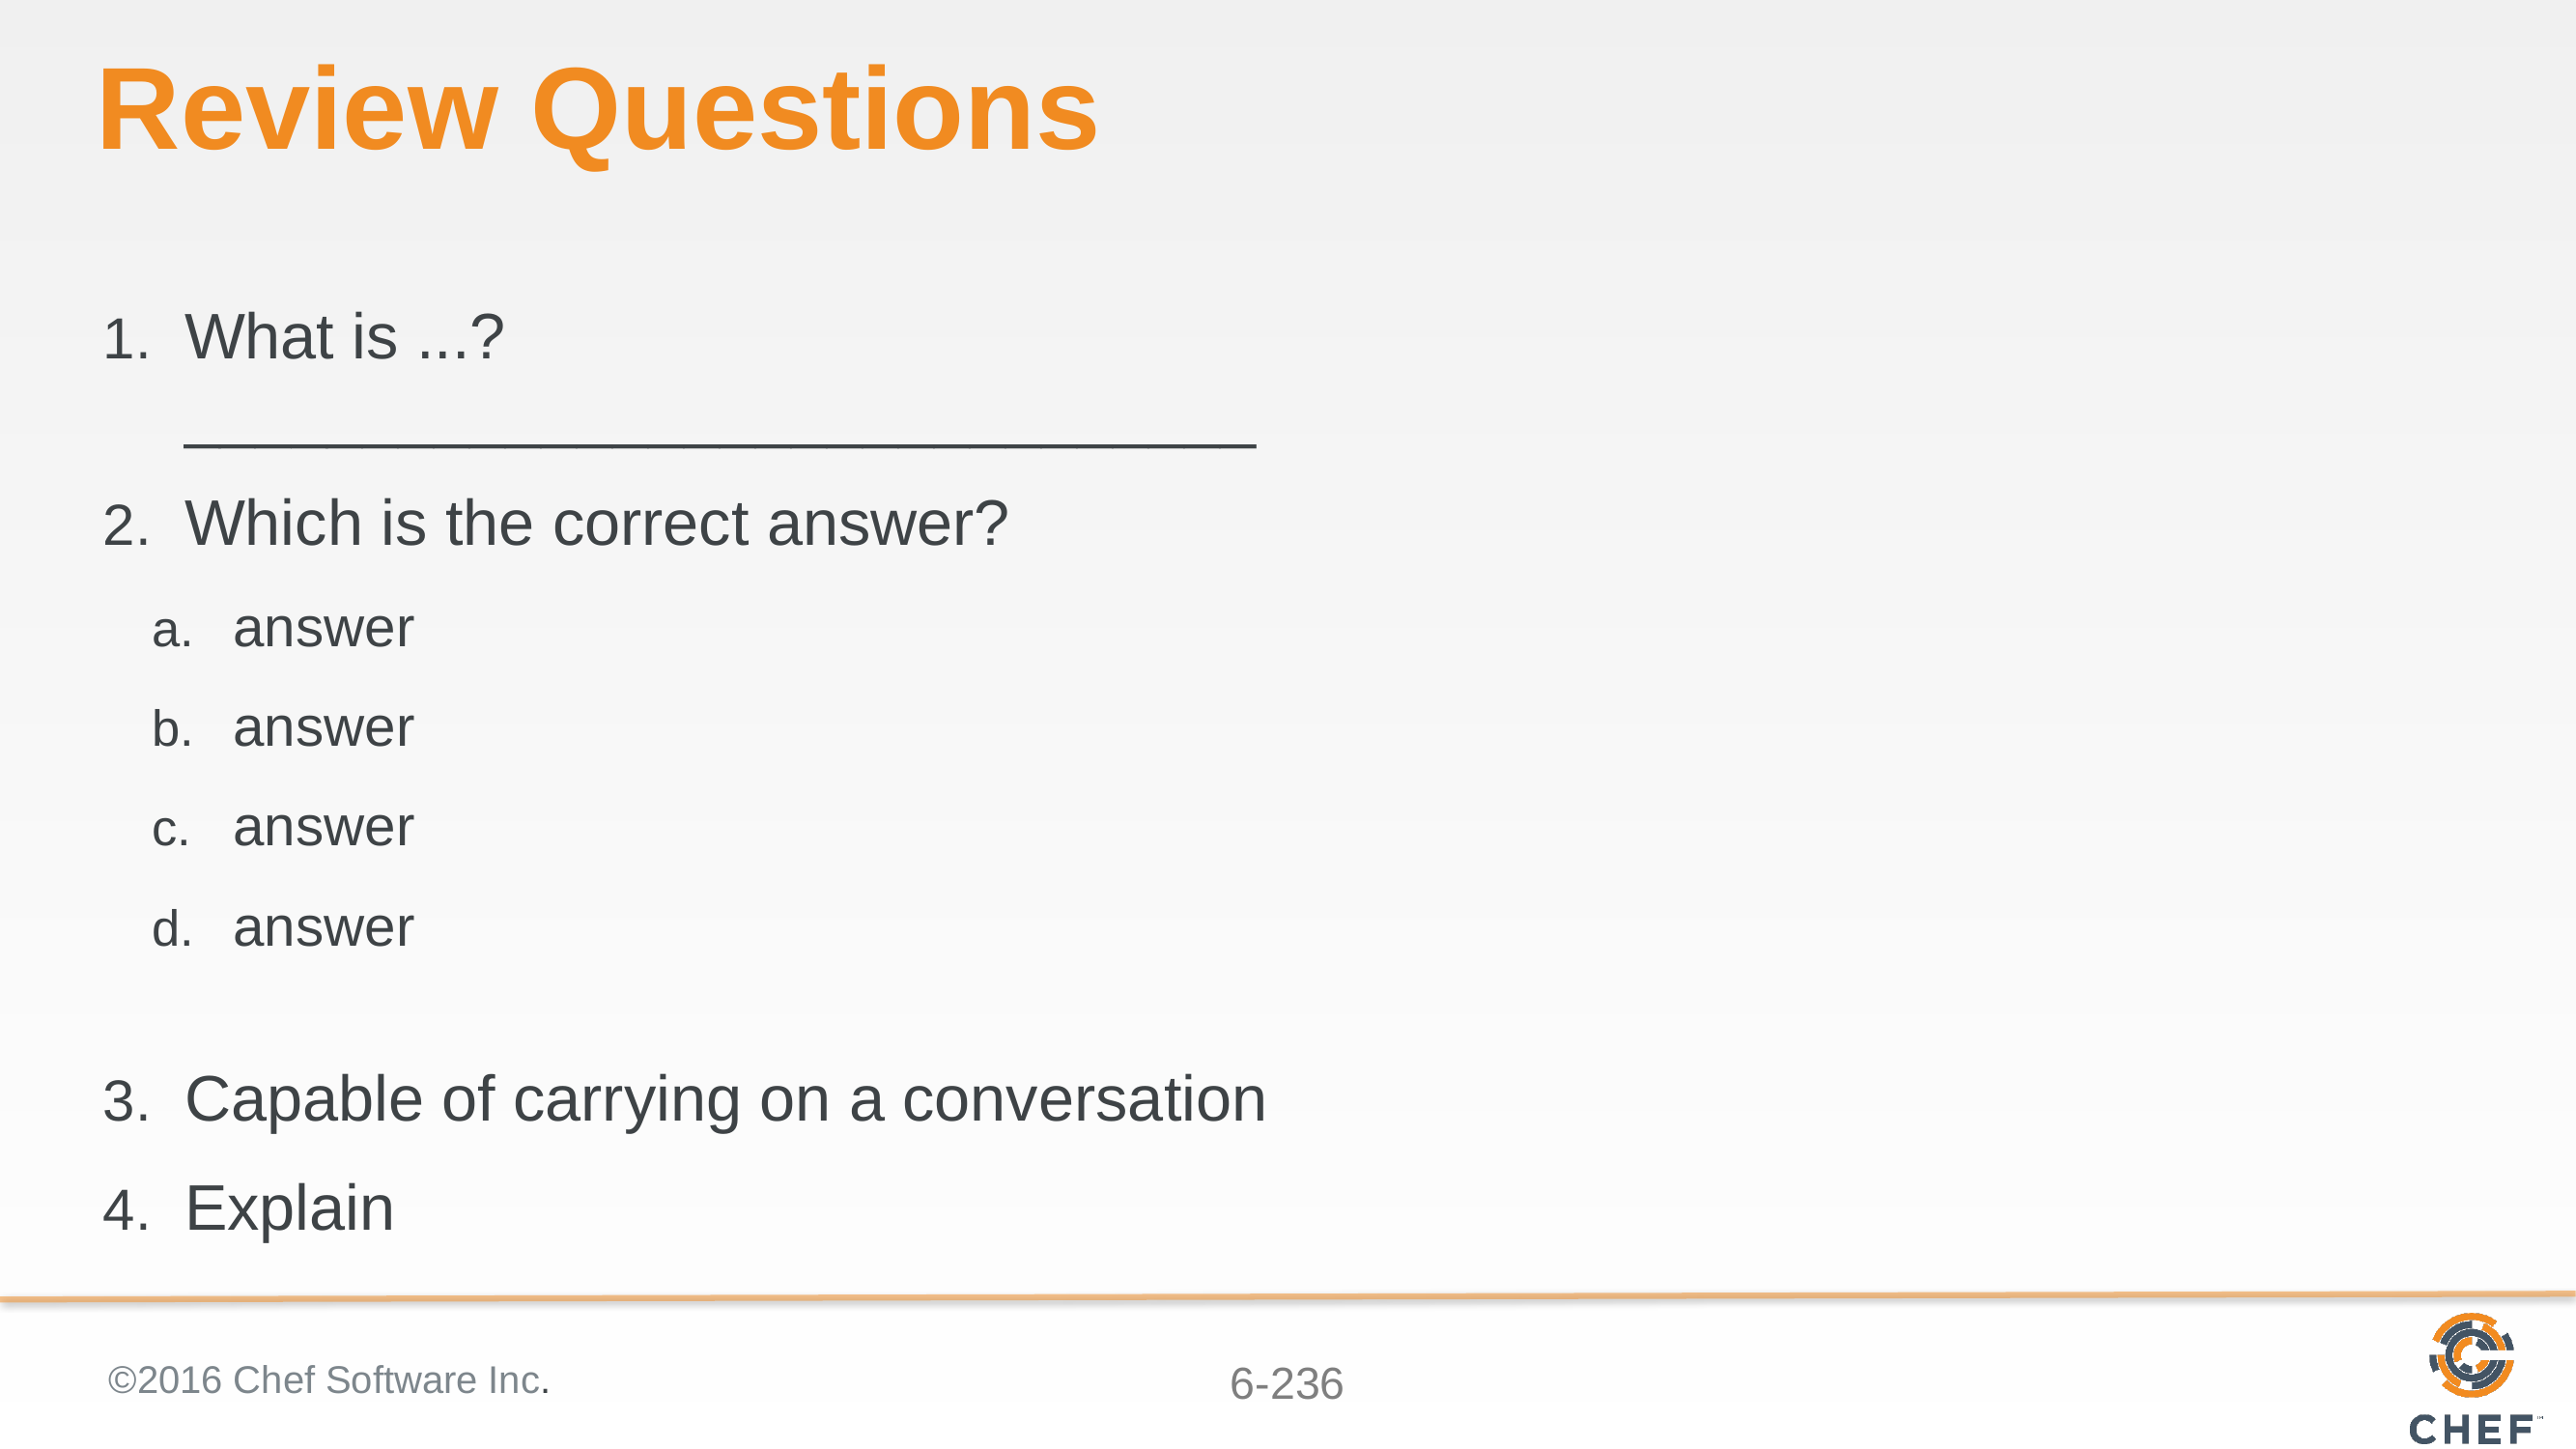

# Review Questions
What is ...?
______________________________
Which is the correct answer?
answer
answer
answer
answer
Capable of carrying on a conversation
Explain